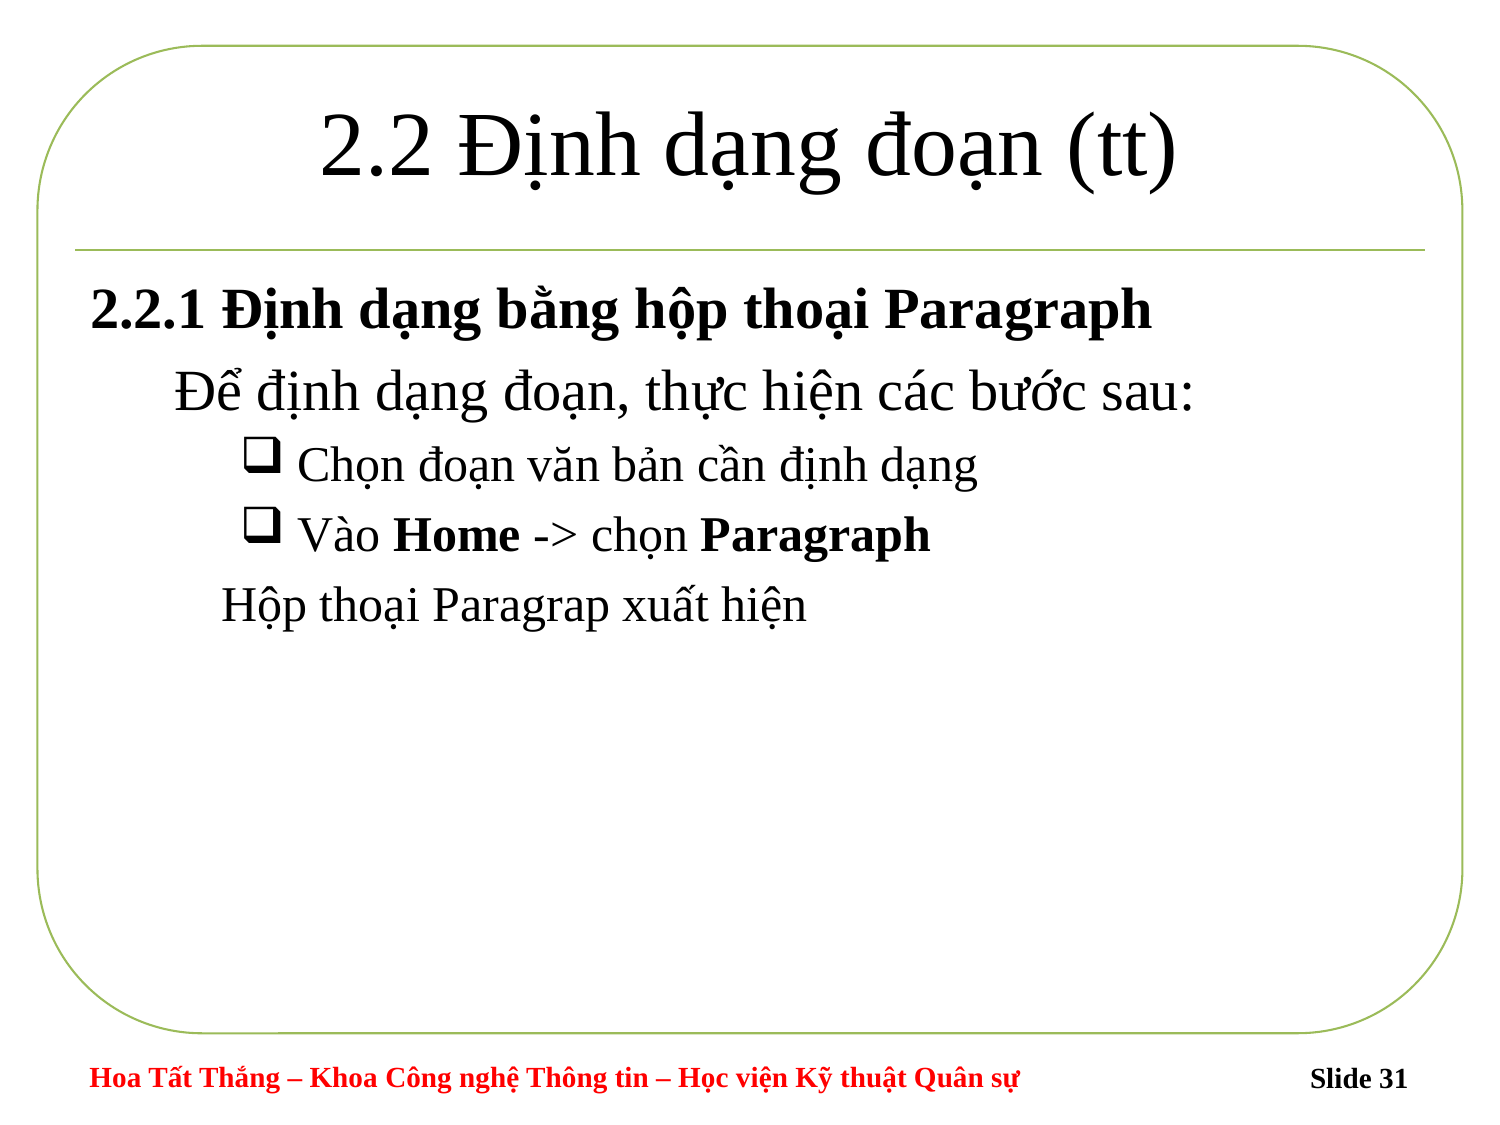

# 2.2 Định dạng đoạn (tt)
2.2.1 Định dạng bằng hộp thoại Paragraph
Để định dạng đoạn, thực hiện các bước sau:
 Chọn đoạn văn bản cần định dạng
 Vào Home -> chọn Paragraph
Hộp thoại Paragrap xuất hiện